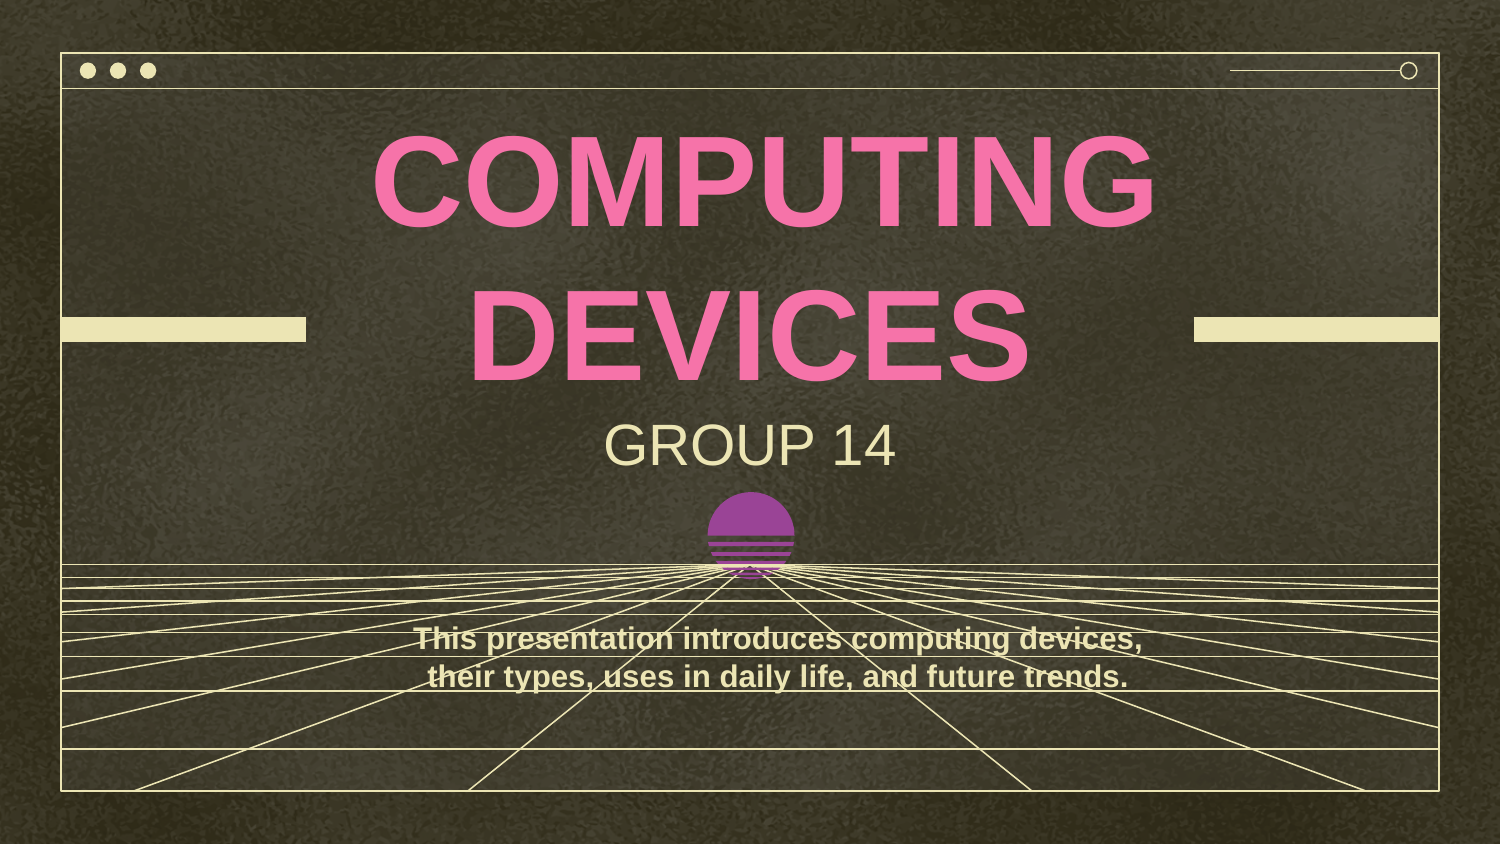

1. Introduction
# COMPUTING DEVICES GROUP 14
2. Types of Computing Devices
 3. Core Components
4. How Computing Devices Work
5. Applications in Daily Life
6 . Emerging Trends

This presentation introduces computing devices, their types, uses in daily life, and future trends.
7. Challenges & Considerations
8. Conclusion & Q&A